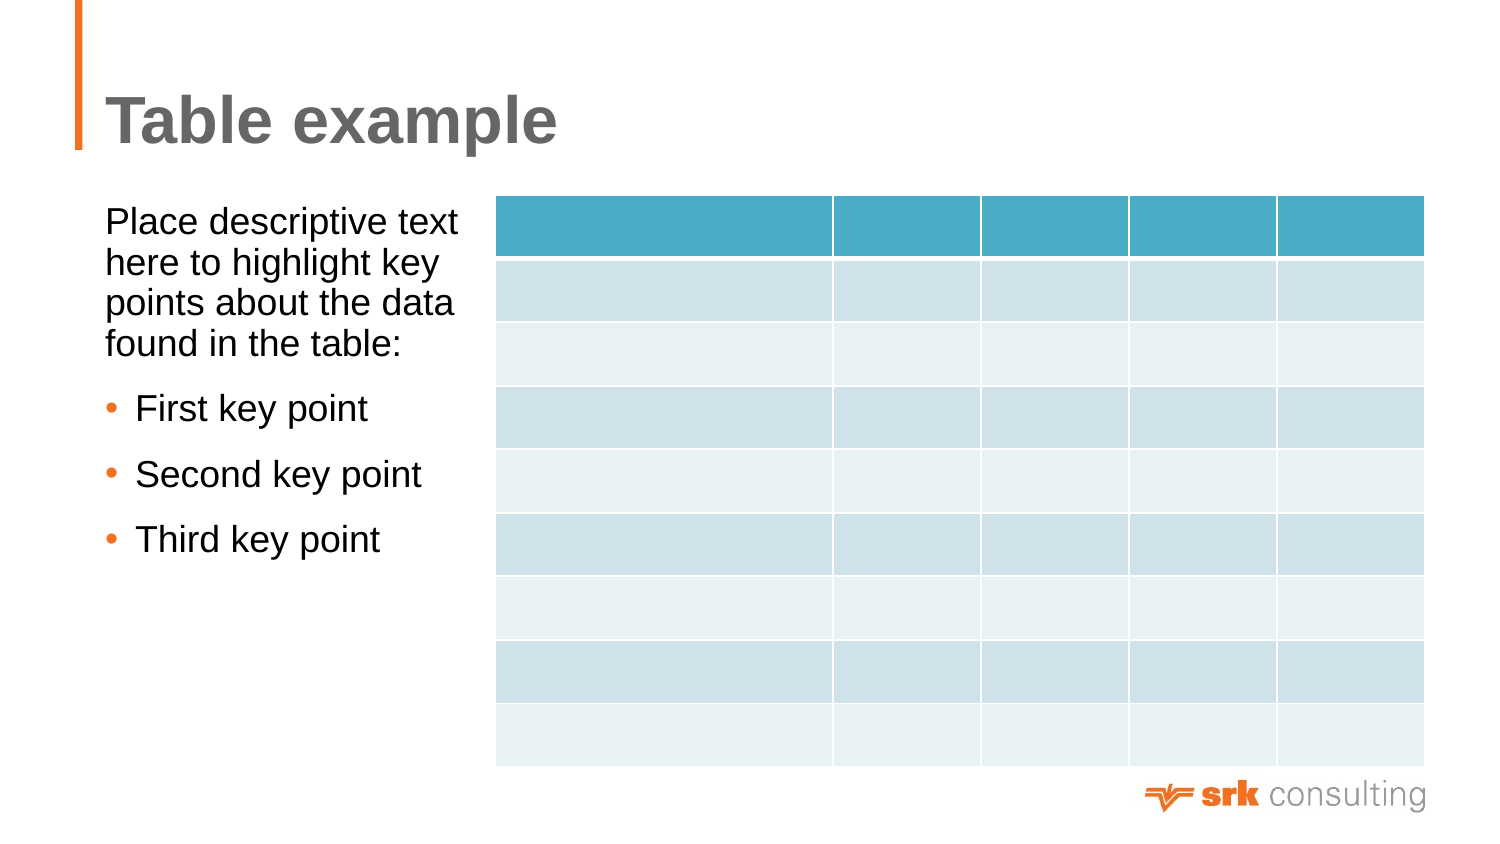

Example Slide

# Table example
Content slide:
Two Content 2
This and the Two Content 3 slide allow you to highlight key points using  descriptive text on left or right. If you want to use this layout, try starting with
a new Two Content 2 or
Two Content 3 slide (see Choosing slide layouts).

Place descriptive text here to highlight key points about the data found in the table:
First key point
Second key point
Third key point
|  |  |  |  |  |
| --- | --- | --- | --- | --- |
|  |  |  |  |  |
|  |  |  |  |  |
|  |  |  |  |  |
|  |  |  |  |  |
|  |  |  |  |  |
|  |  |  |  |  |
|  |  |  |  |  |
|  |  |  |  |  |